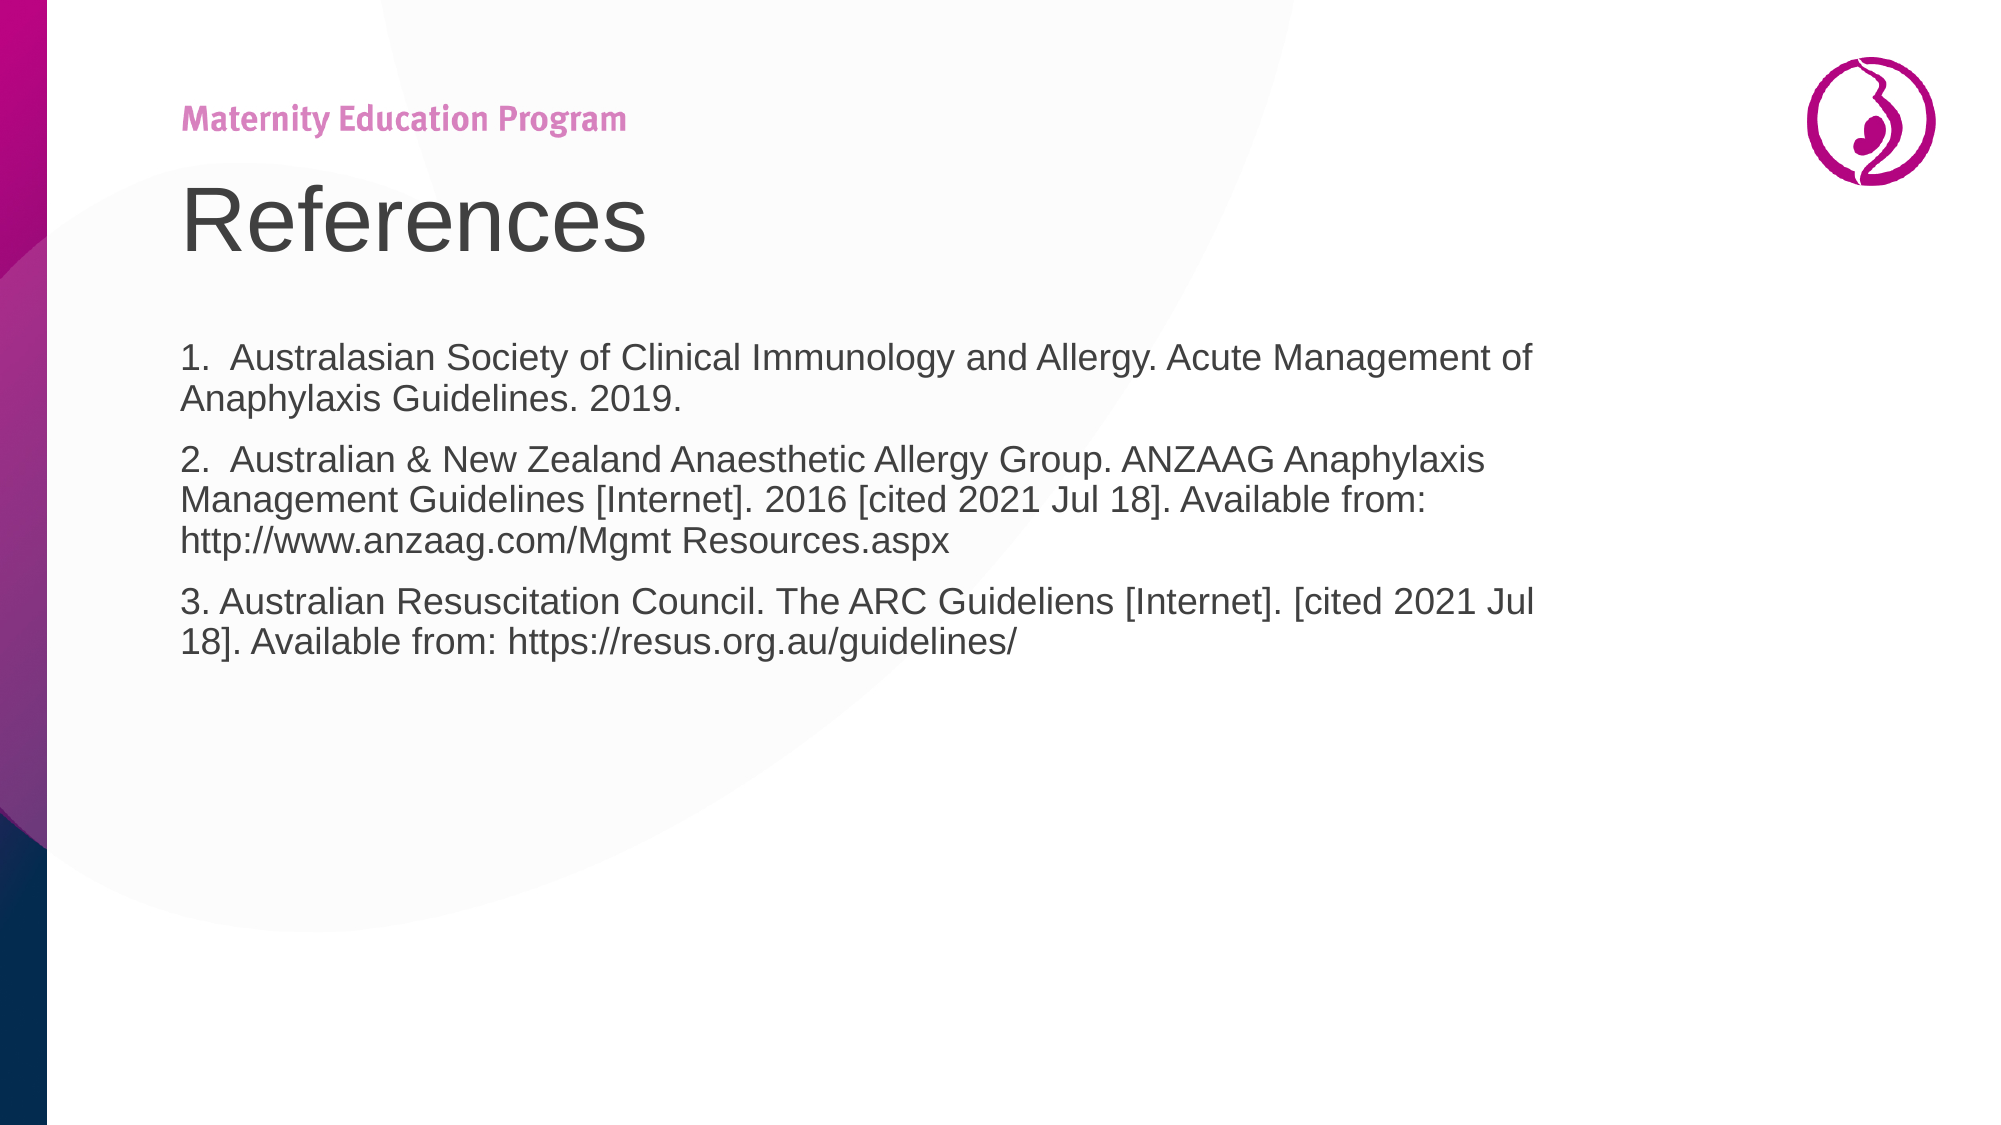

# References
1.  Australasian Society of Clinical Immunology and Allergy. Acute Management of Anaphylaxis Guidelines. 2019.
2.  Australian & New Zealand Anaesthetic Allergy Group. ANZAAG Anaphylaxis Management Guidelines [Internet]. 2016 [cited 2021 Jul 18]. Available from: http://www.anzaag.com/Mgmt Resources.aspx
3. Australian Resuscitation Council. The ARC Guideliens [Internet]. [cited 2021 Jul 18]. Available from: https://resus.org.au/guidelines/